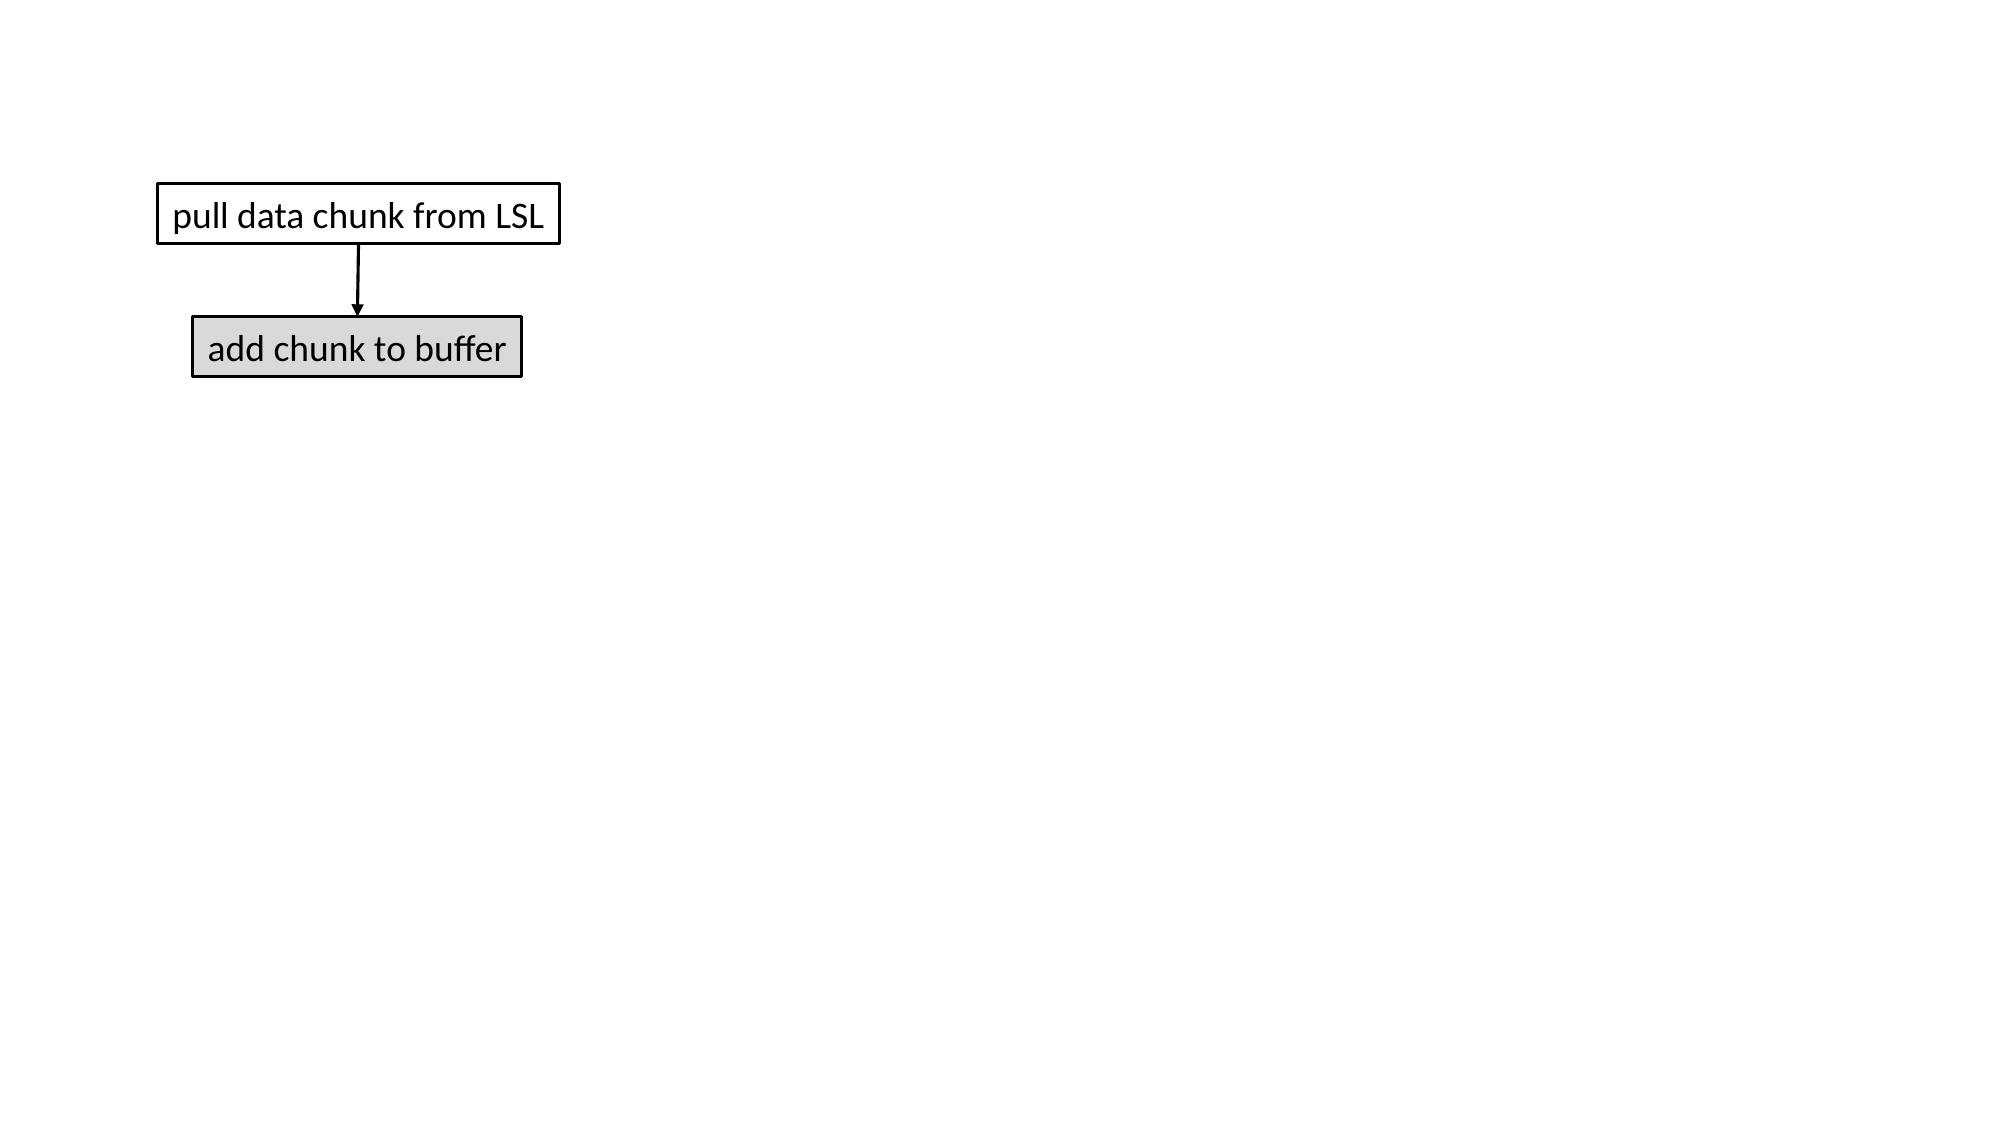

pull data chunk from LSL
add chunk to buffer